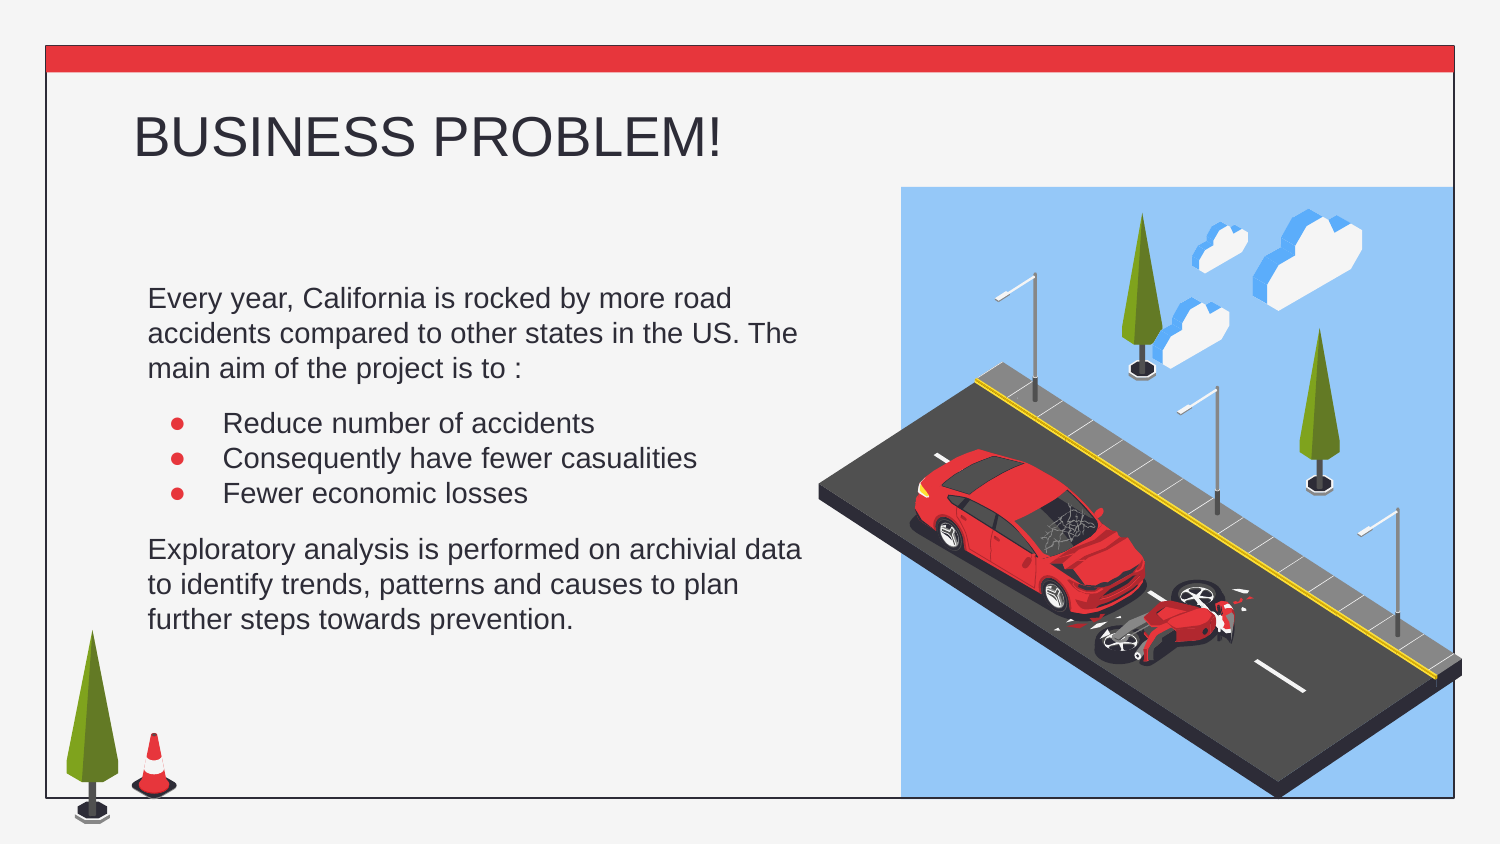

# BUSINESS PROBLEM!

Every year, California is rocked by more road accidents compared to other states in the US. The main aim of the project is to :
Reduce number of accidents
Consequently have fewer casualities
Fewer economic losses
Exploratory analysis is performed on archivial data to identify trends, patterns and causes to plan further steps towards prevention.